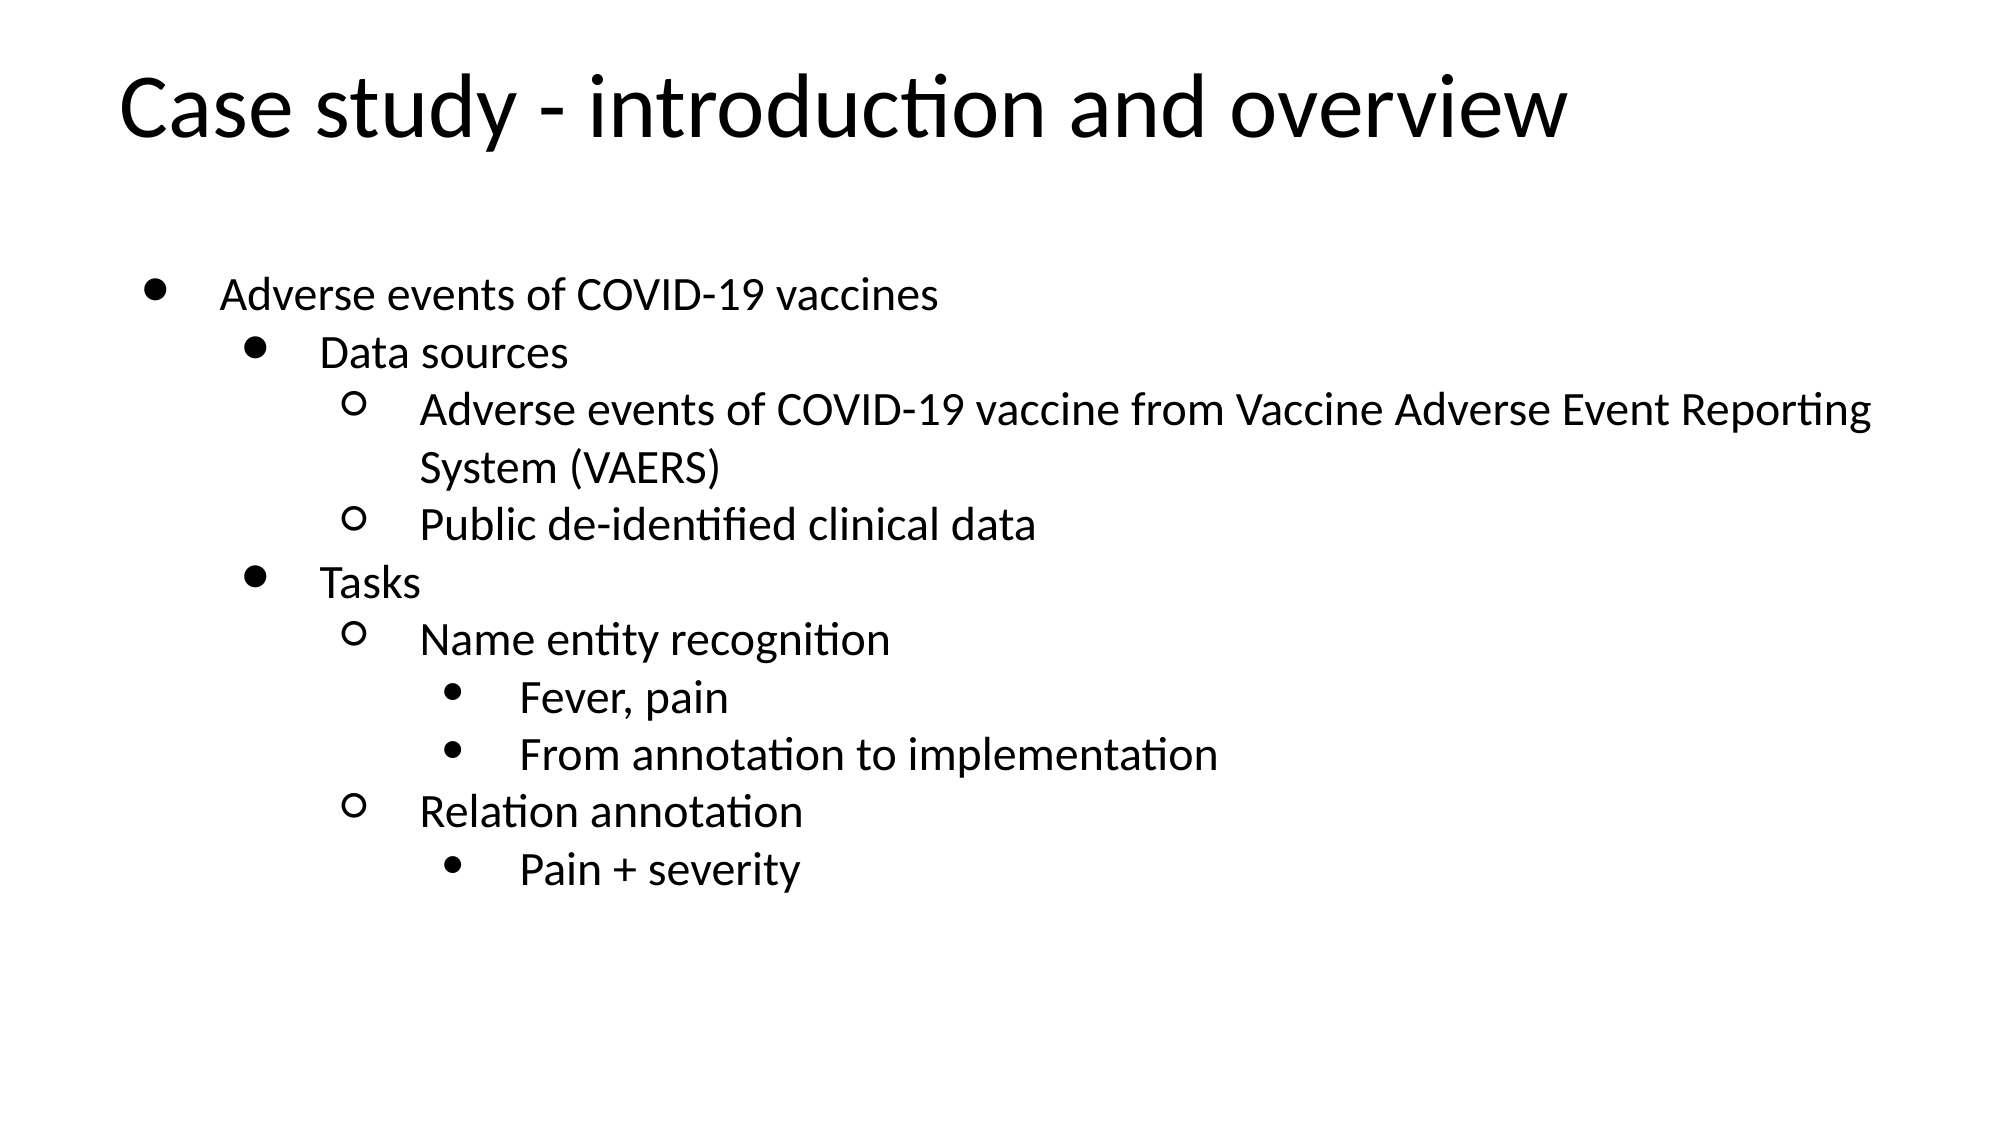

# Case study - introduction and overview

Adverse events of COVID-19 vaccines
Data sources
Adverse events of COVID-19 vaccine from Vaccine Adverse Event Reporting System (VAERS)
Public de-identified clinical data
Tasks
Name entity recognition
Fever, pain
From annotation to implementation
Relation annotation
Pain + severity

AMIA 2021 Annual Symposium  |   amia.org
48